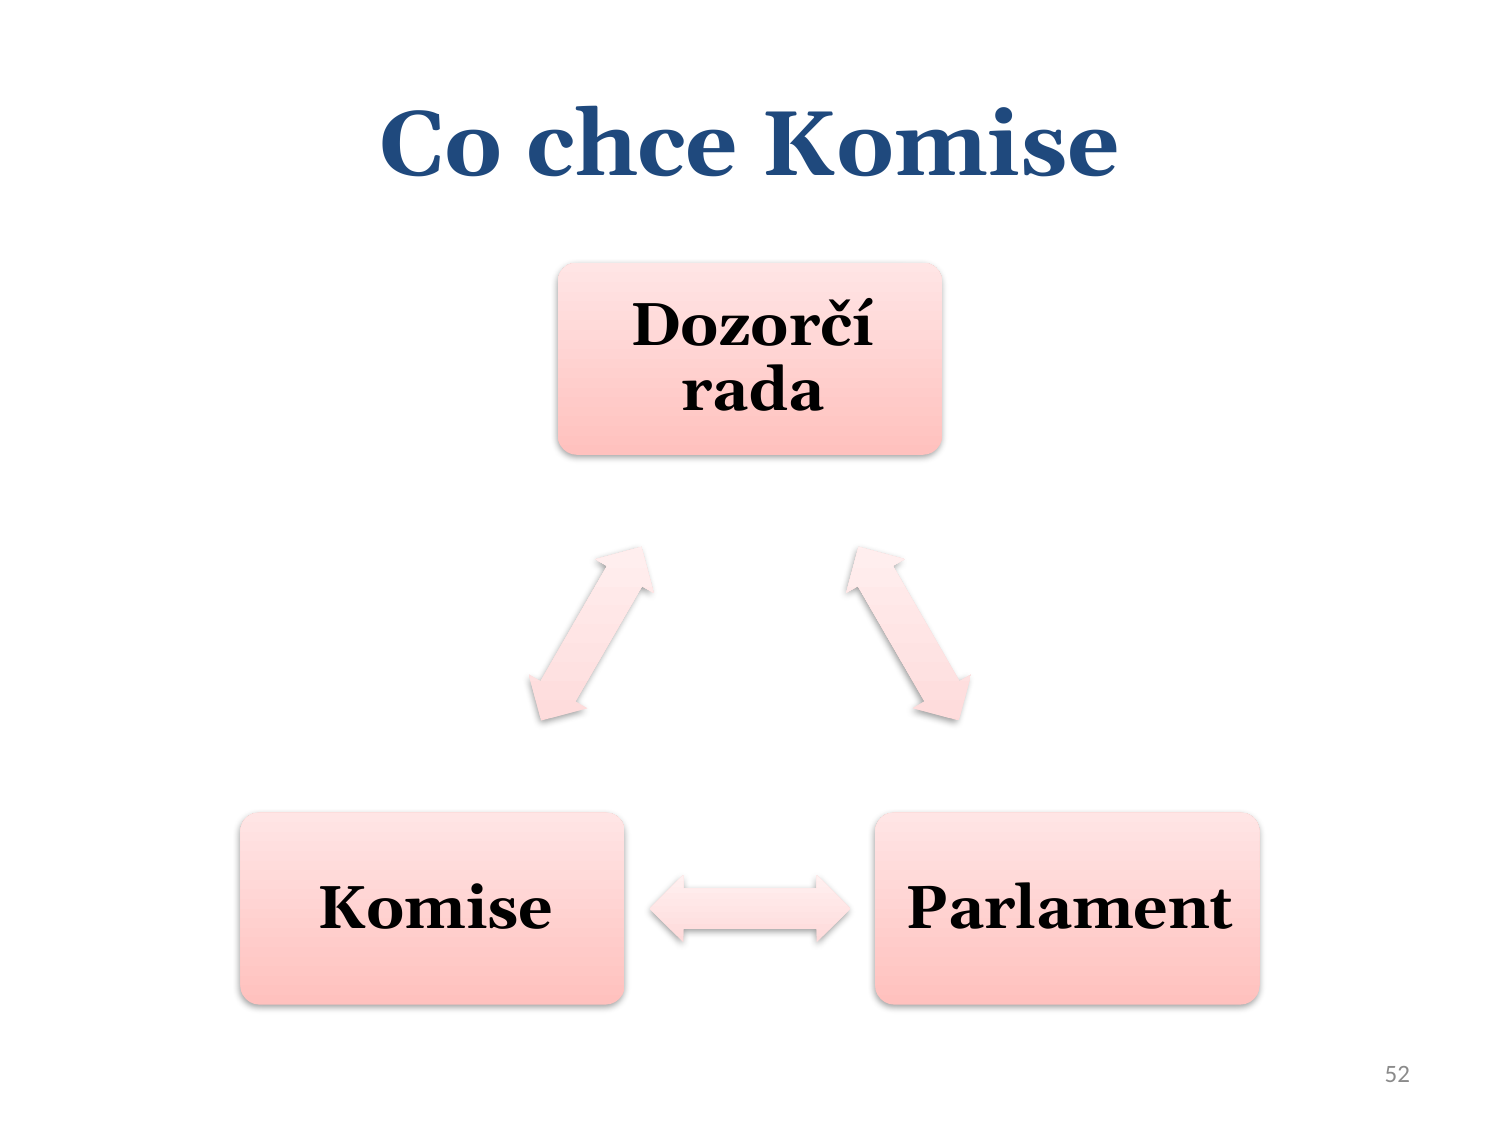

# Co chce Komise
Dozorčí rada

Parlament

Komise

52